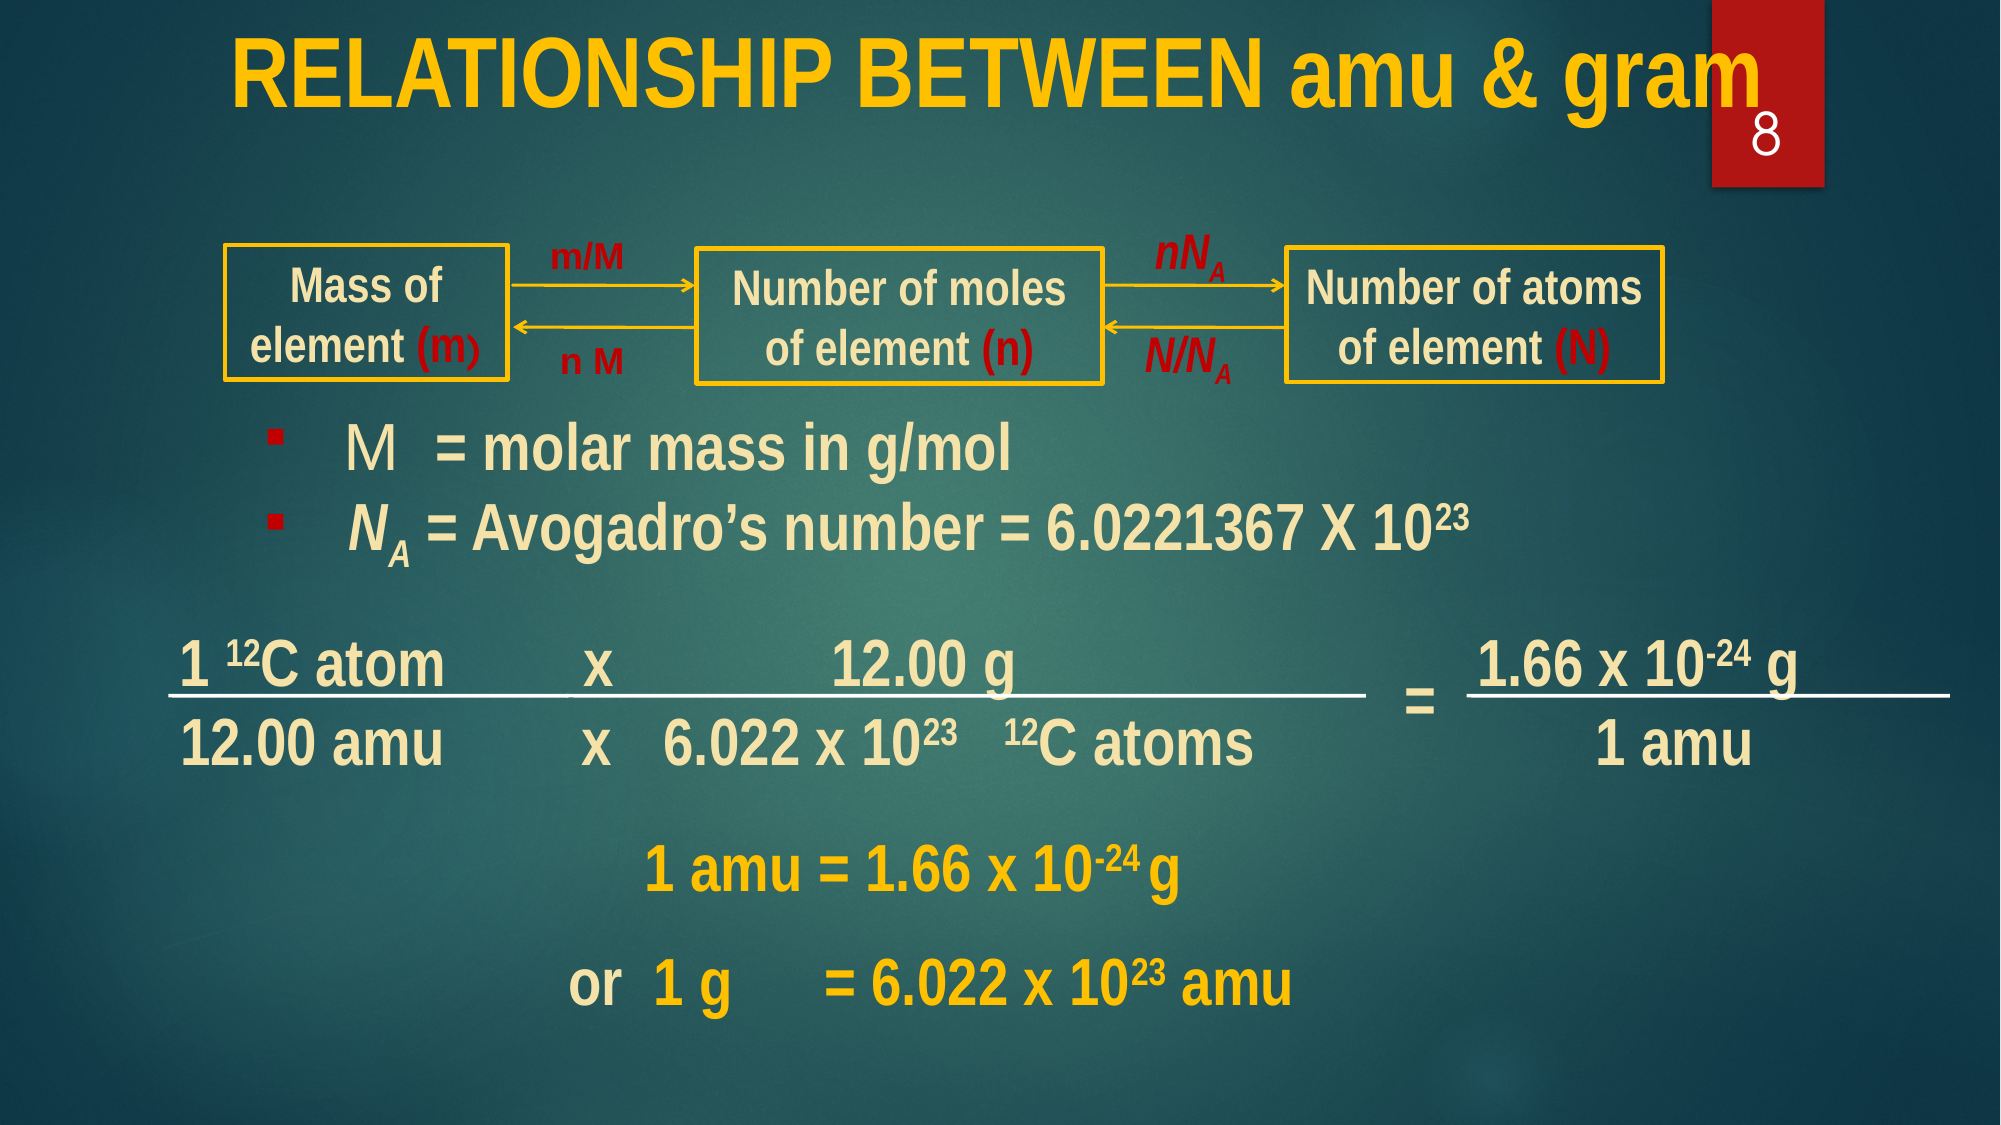

Relationship between amu & gram
8

nNA
m/M
Mass of element (m)
Number of atoms of element (N)
Number of moles of element (n)
N/NA
n M
   M  = molar mass in g/mol
    NA = Avogadro’s number = 6.0221367 X 1023
12.00 g
      6.022 x 1023   12C atoms

1 12C atom         x
12.00 amu         x

1.66 x 10-24 g
=
1 amu

     1 amu = 1.66 x 10-24 g
or  1 g      = 6.022 x 1023 amu